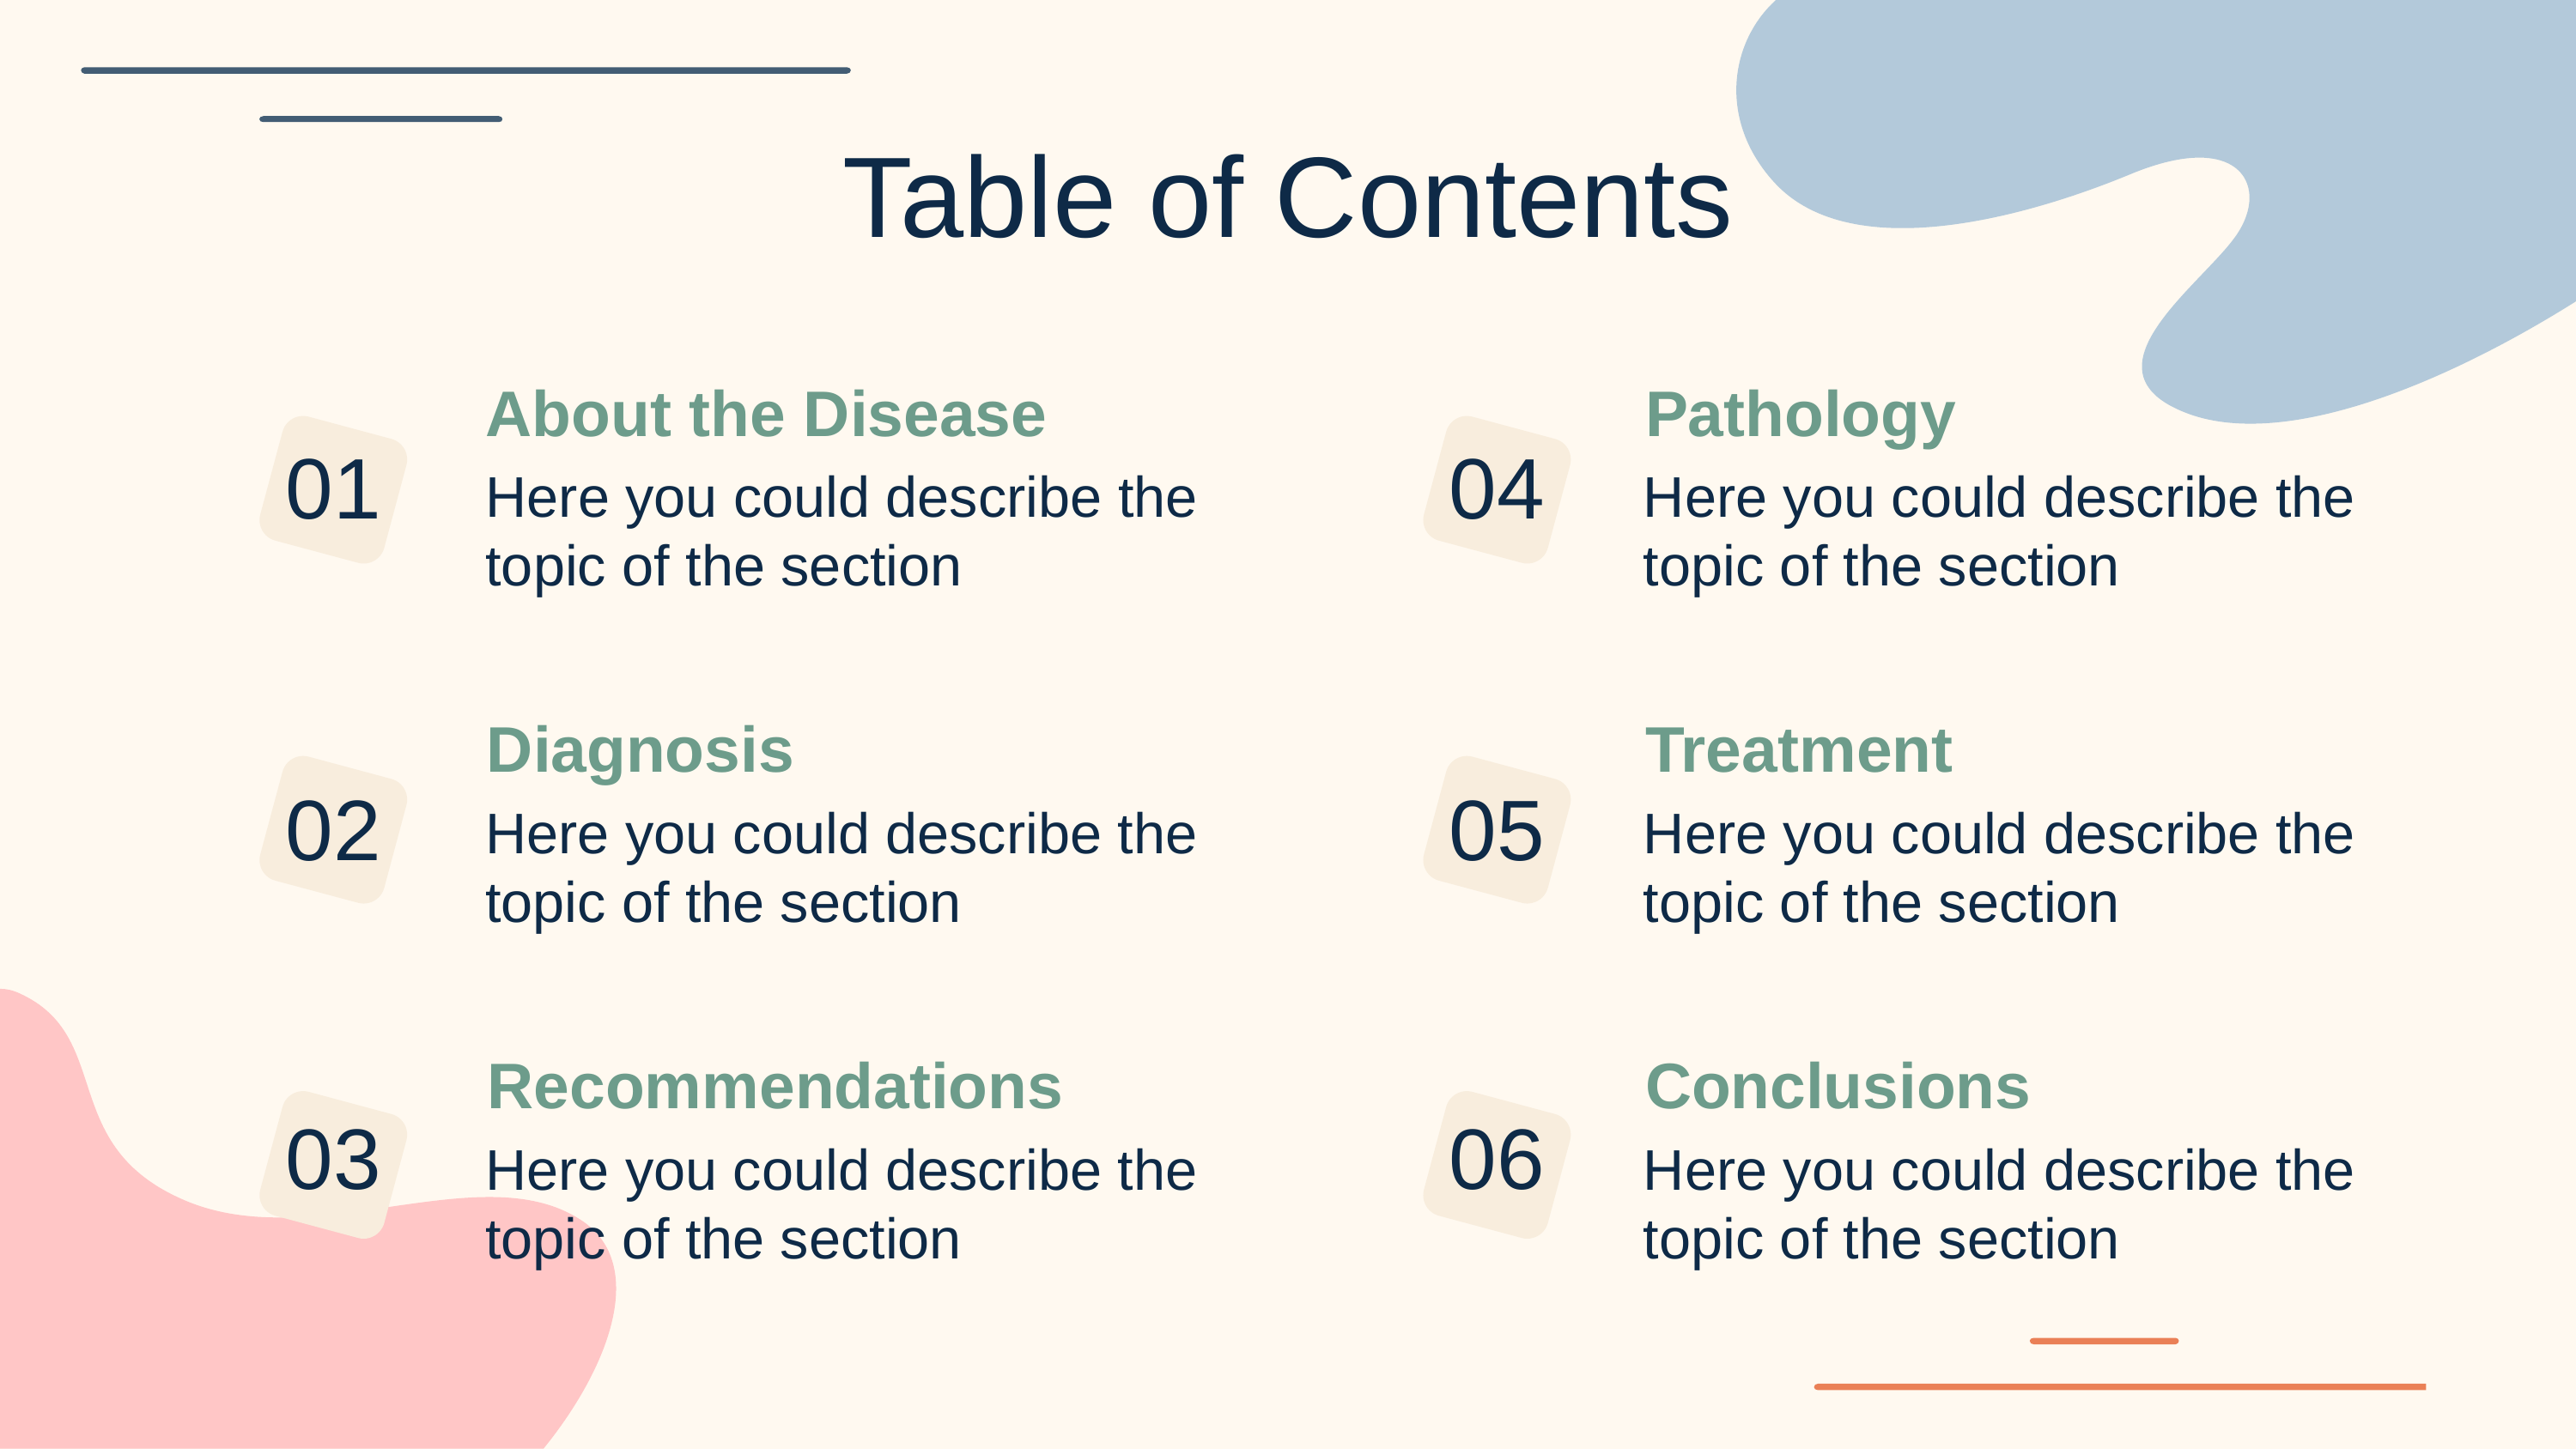

# Table of Contents
About the Disease
Pathology

Here you could describe the topic of the section
Here you could describe the topic of the section
01
04
Diagnosis
Treatment

Here you could describe the topic of the section
Here you could describe the topic of the section
02
05
Recommendations
Conclusions

03
06
Here you could describe the topic of the section
Here you could describe the topic of the section